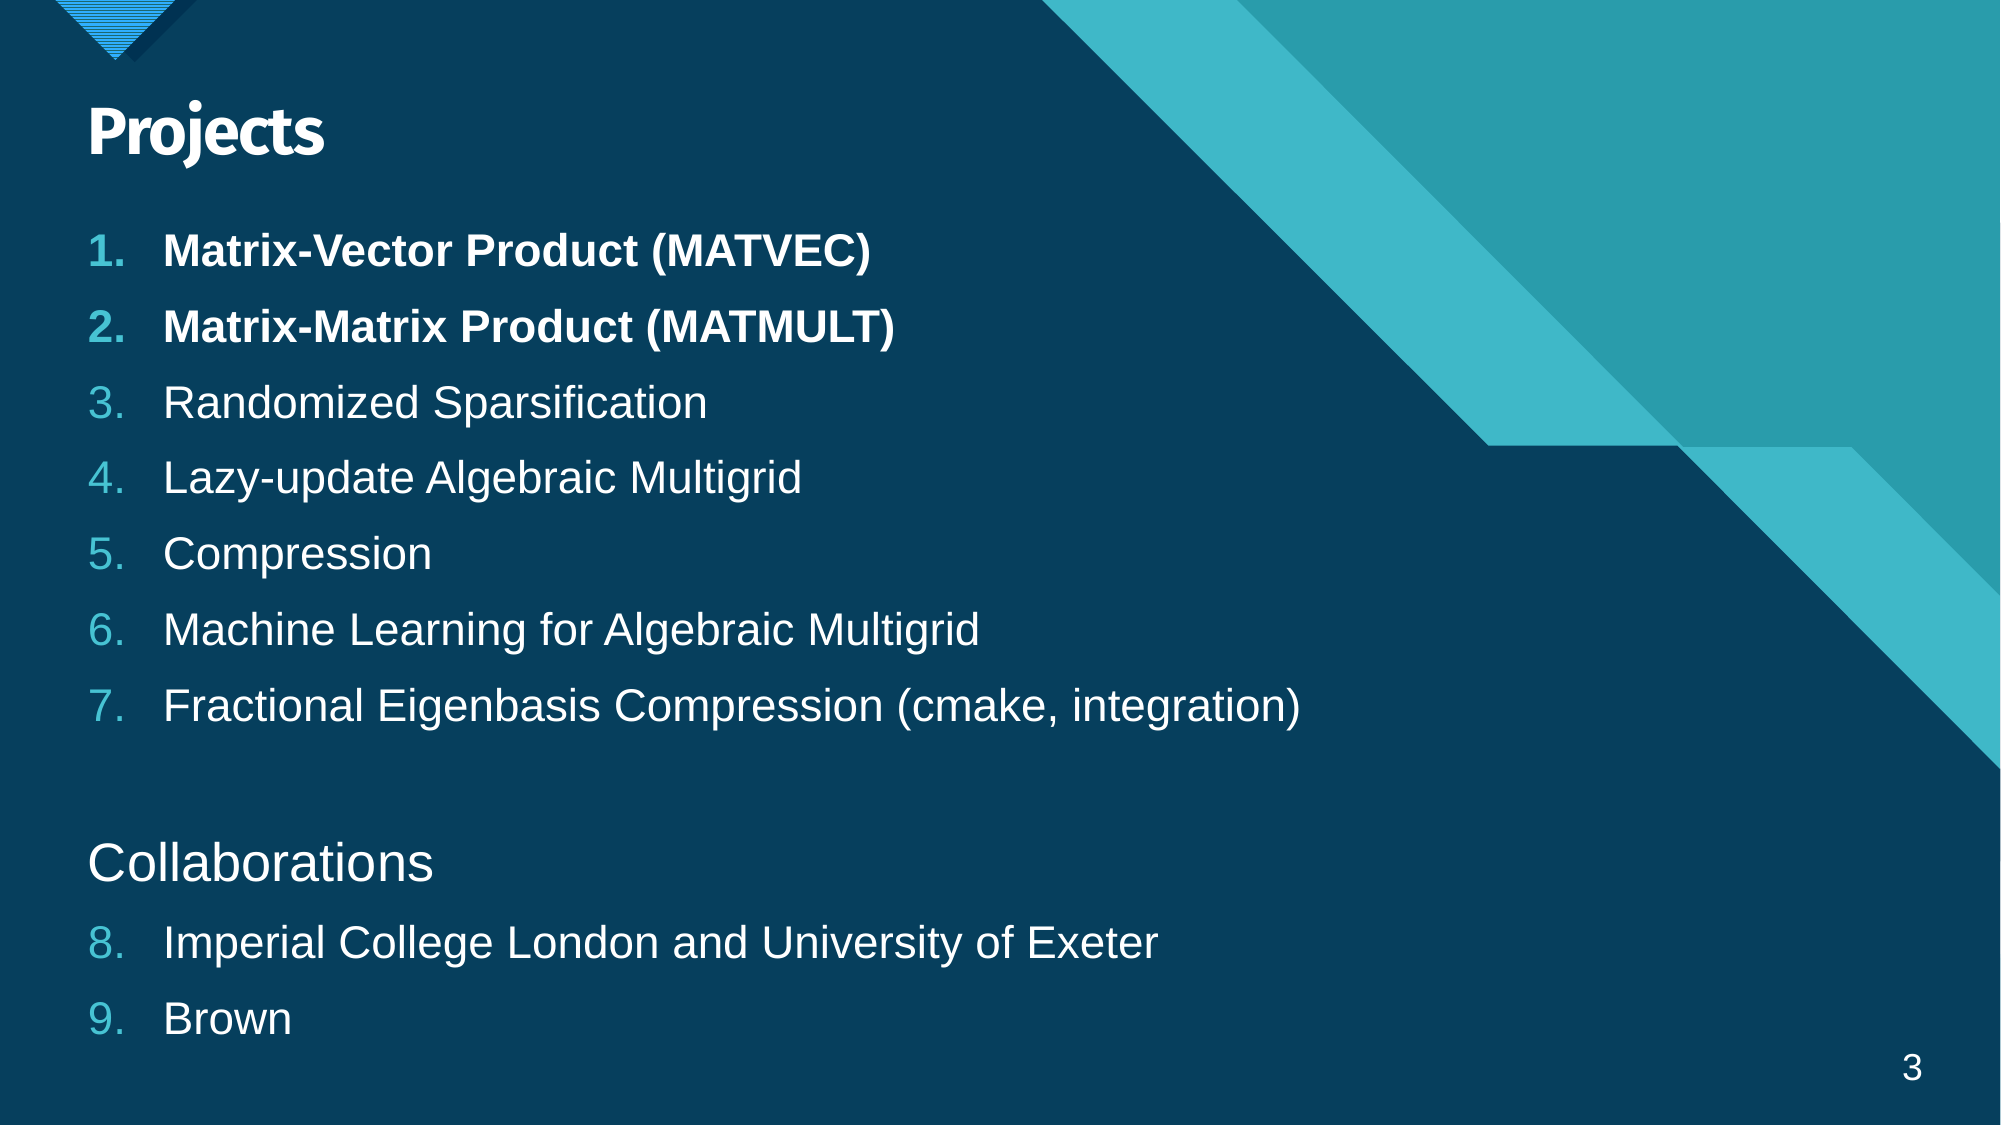

# Projects
Matrix-Vector Product (MATVEC)
Matrix-Matrix Product (MATMULT)
Randomized Sparsification
Lazy-update Algebraic Multigrid
Compression
Machine Learning for Algebraic Multigrid
Fractional Eigenbasis Compression (cmake, integration)

Collaborations
Imperial College London and University of Exeter
Brown
3